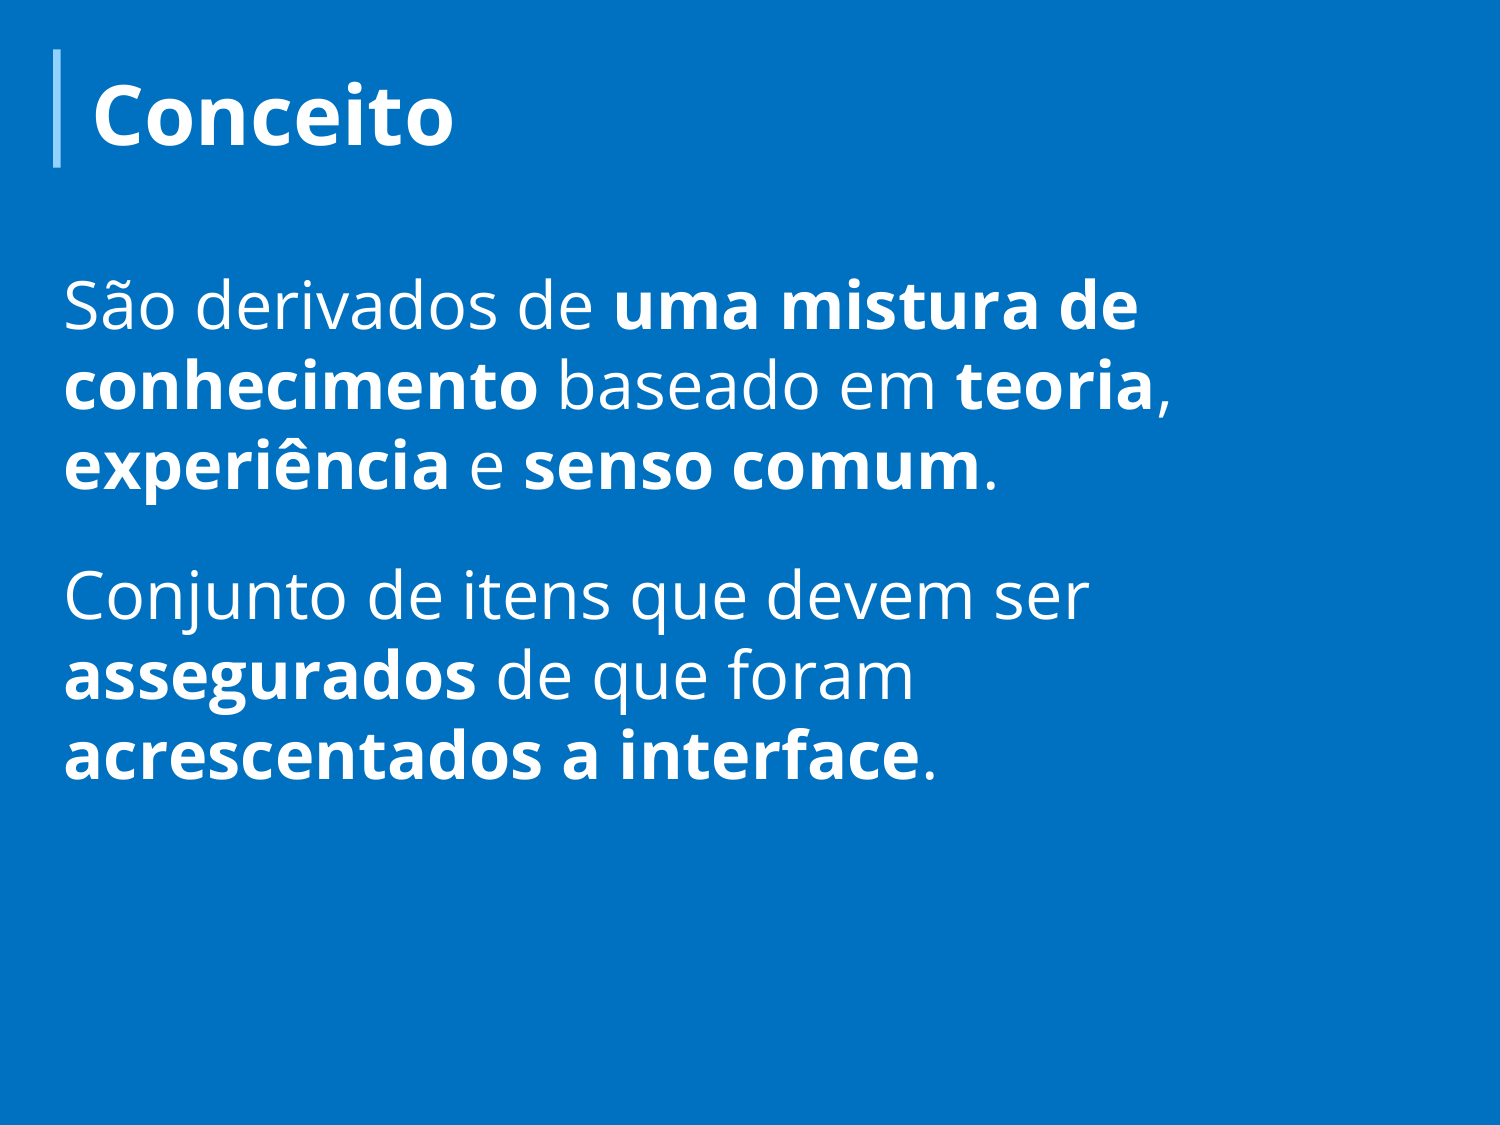

Conceito
São derivados de uma mistura de conhecimento baseado em teoria, experiência e senso comum.

Conjunto de itens que devem ser assegurados de que foram acrescentados a interface.